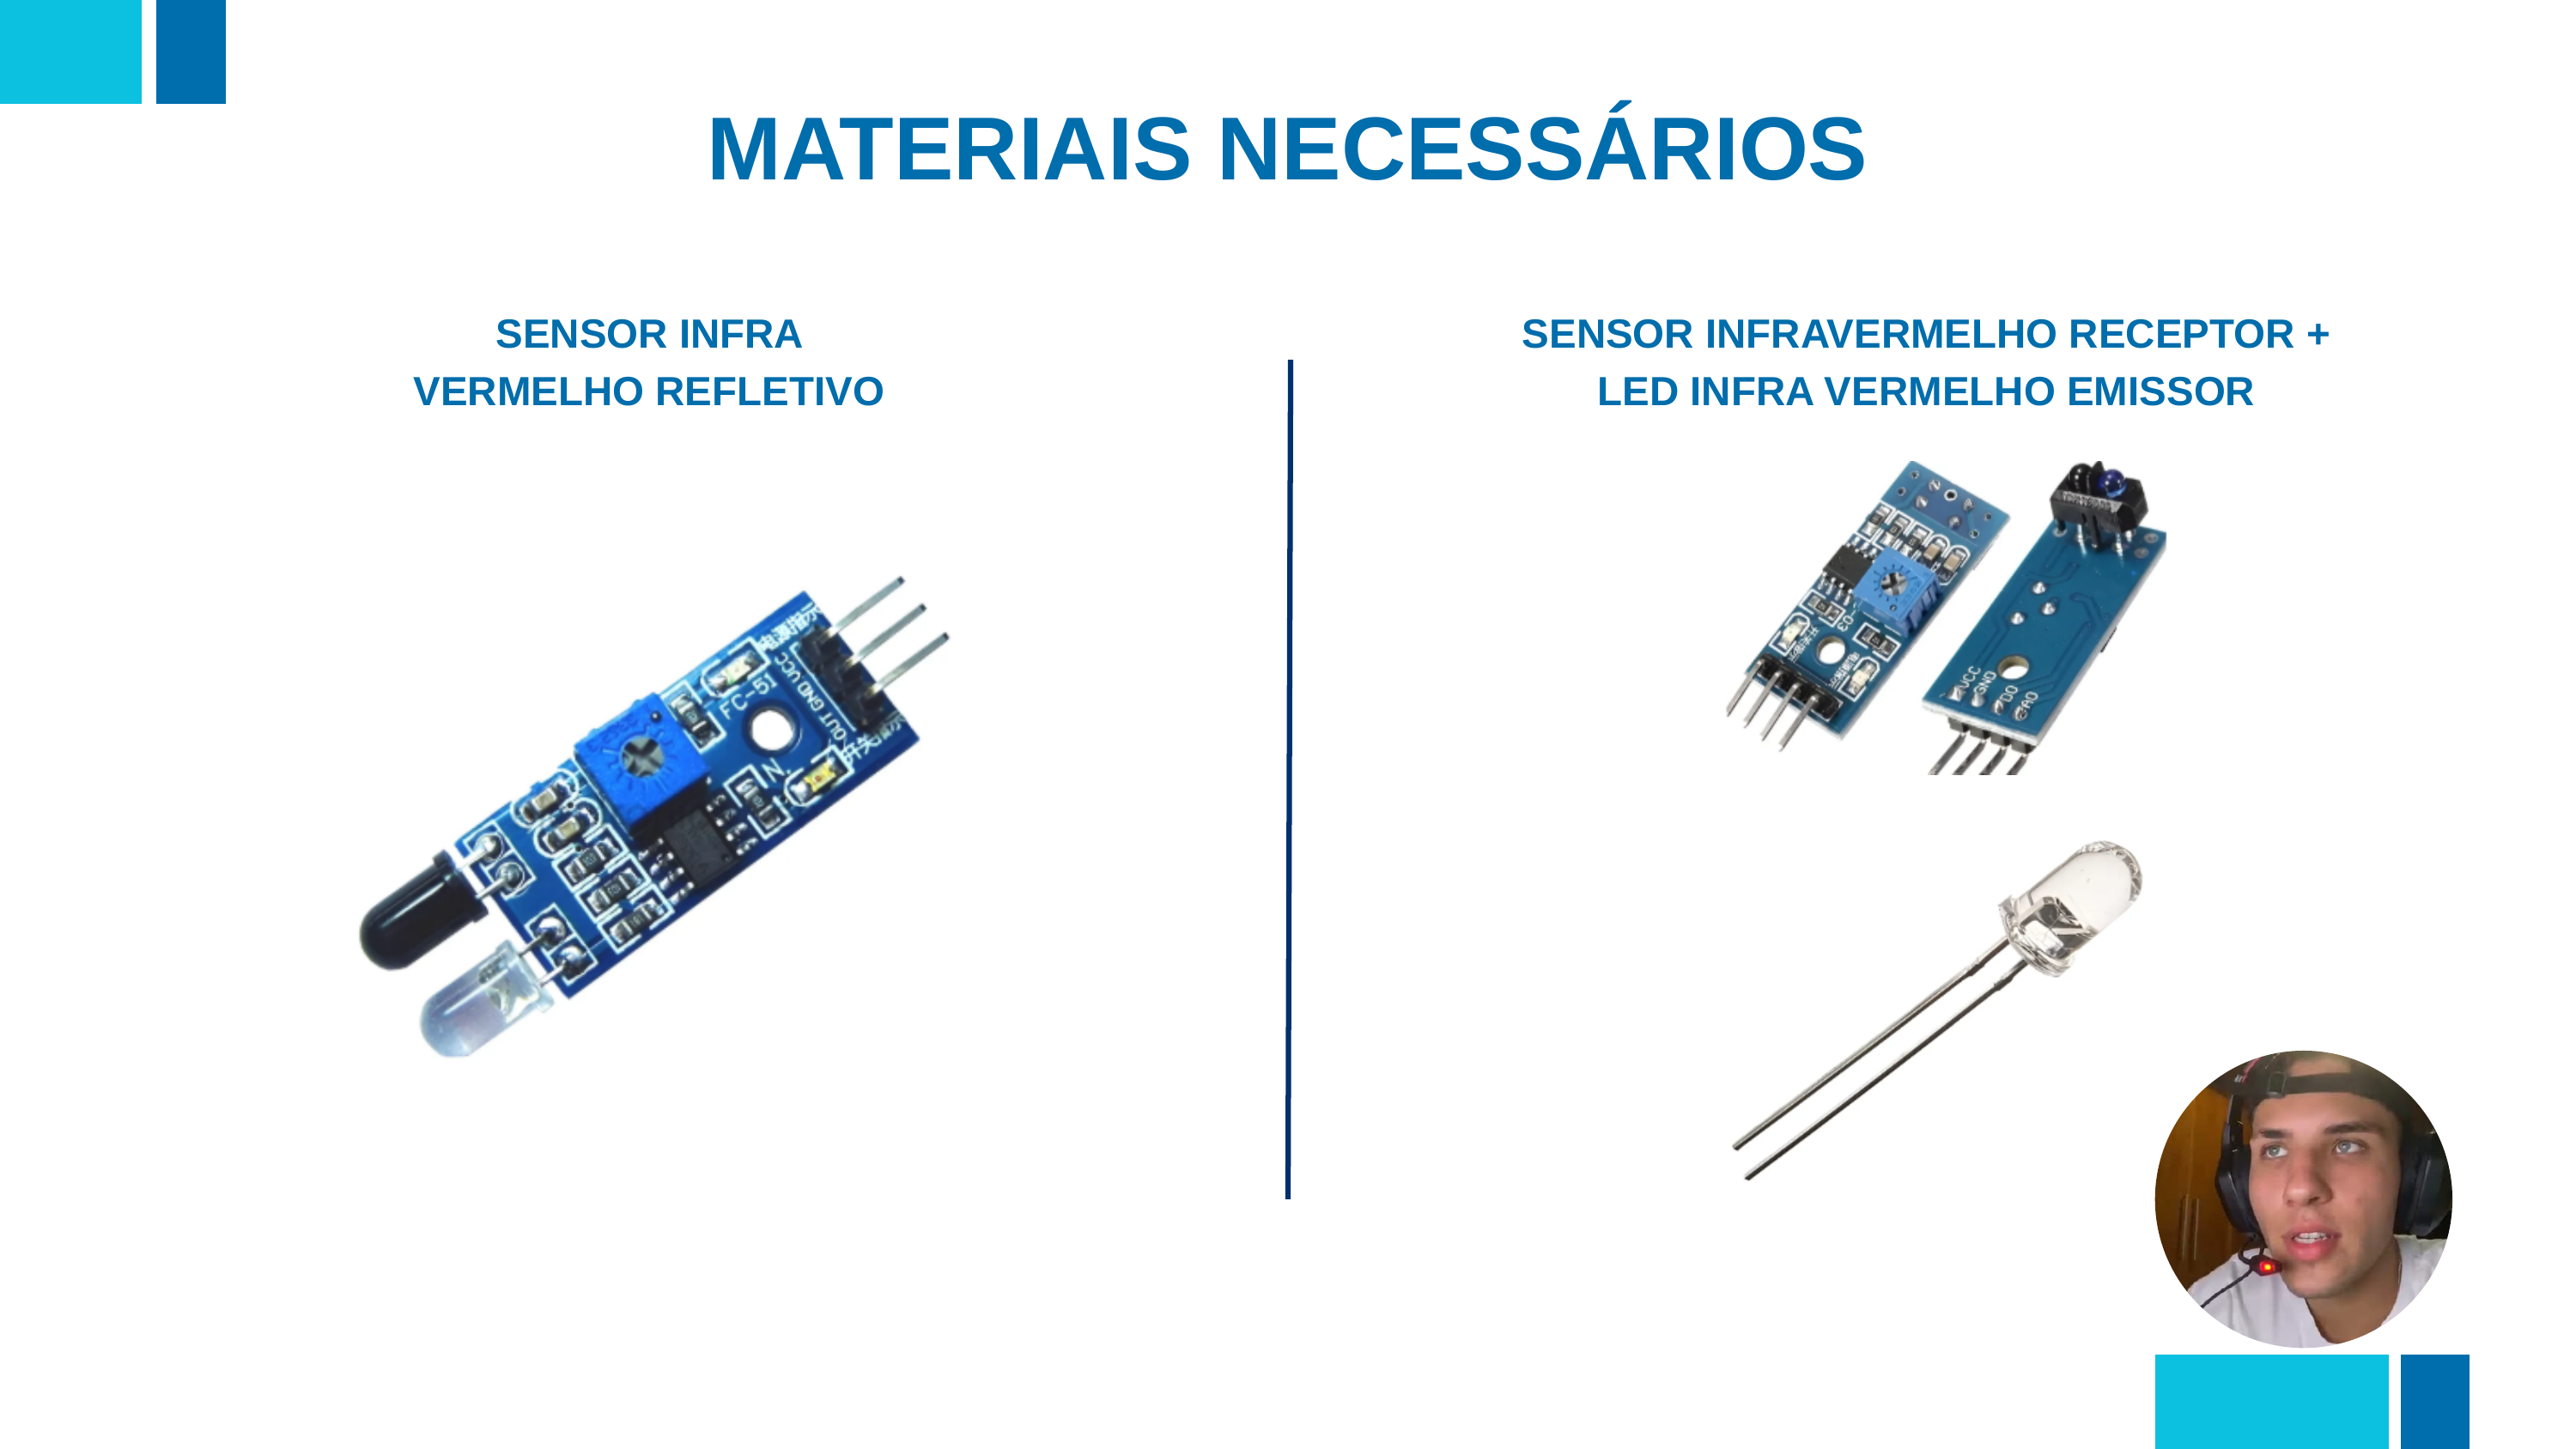

MATERIAIS NECESSÁRIOS
SENSOR INFRA VERMELHO REFLETIVO
SENSOR INFRAVERMELHO RECEPTOR + LED INFRA VERMELHO EMISSOR